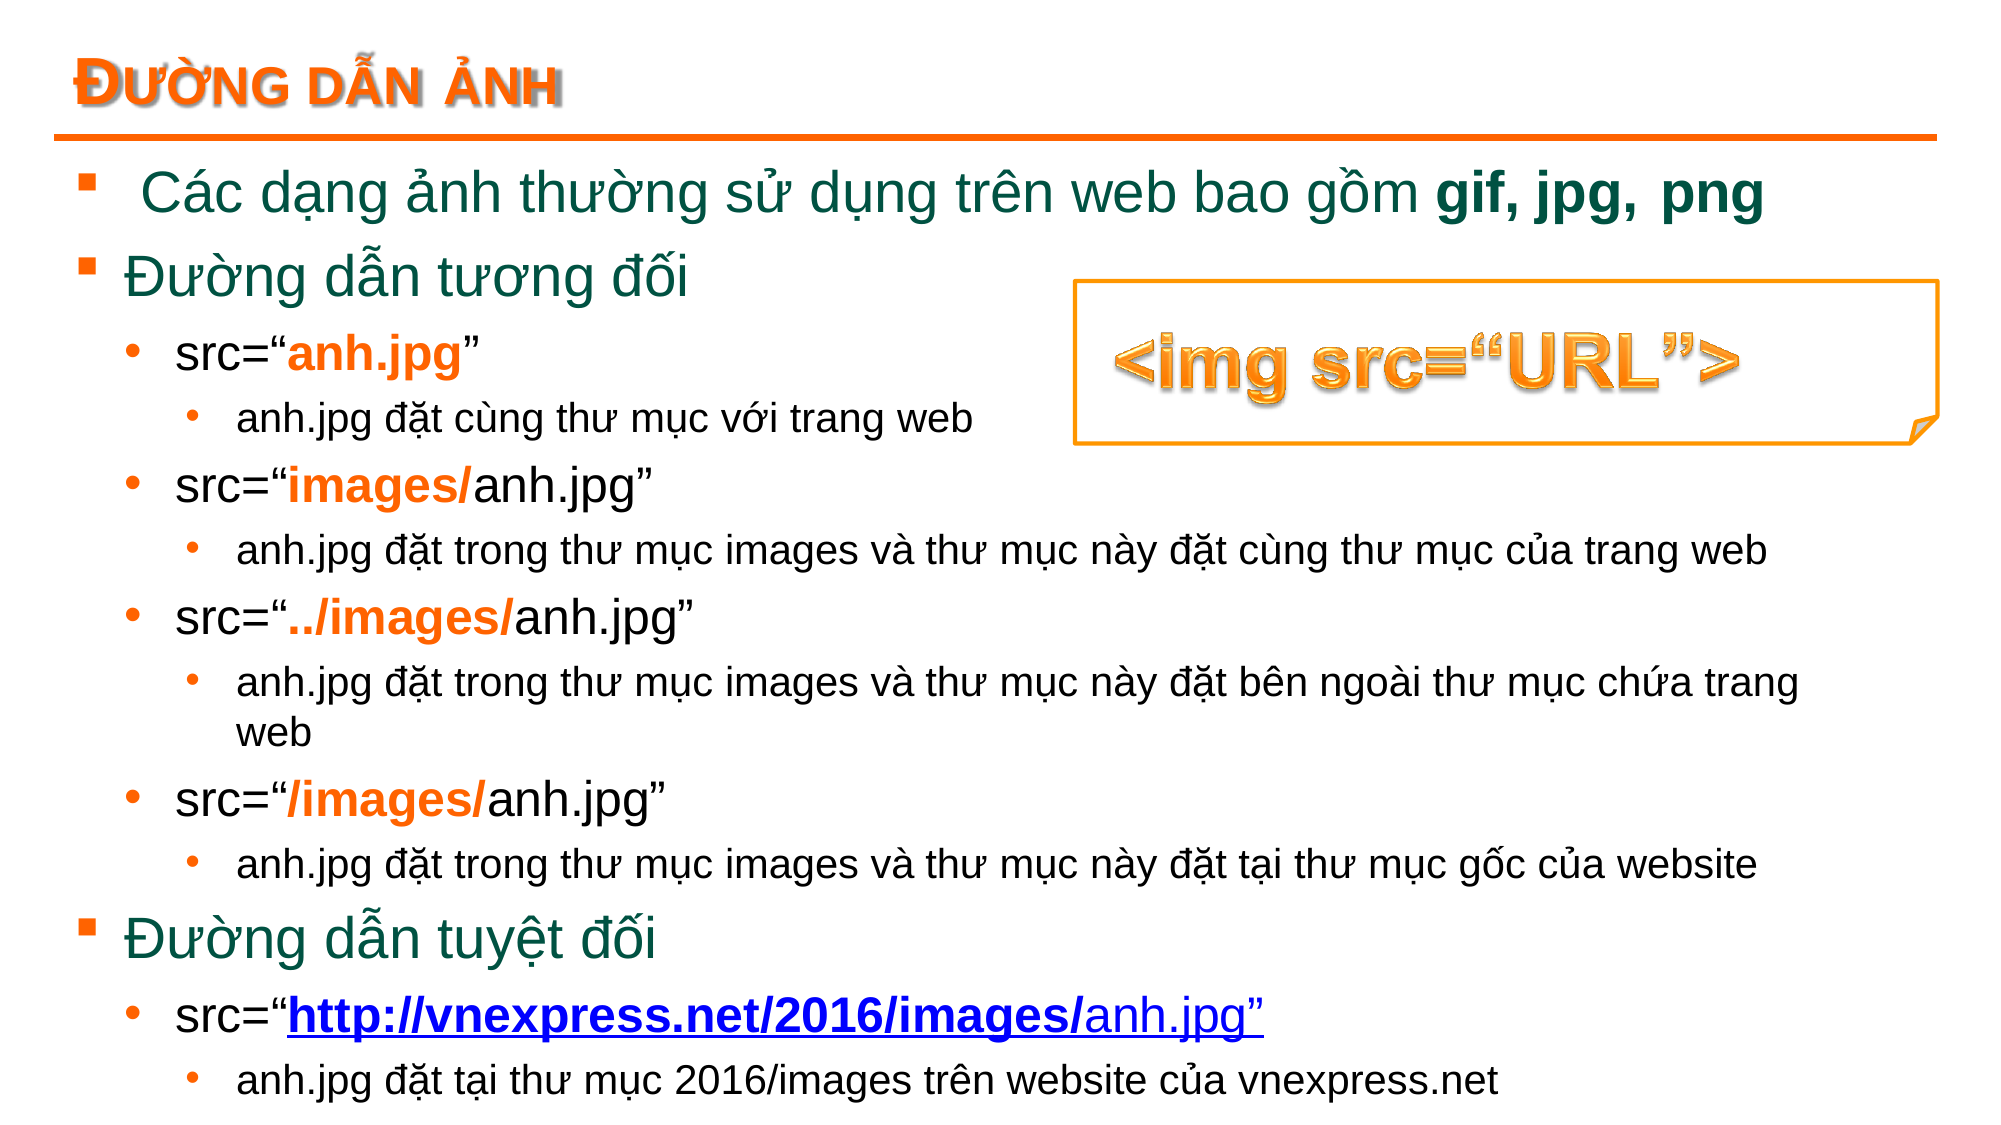

# ĐƯỜNG DẪN ẢNH
Các dạng ảnh thường sử dụng trên web bao gồm gif, jpg, png
Đường dẫn tương đối
src=“anh.jpg”
anh.jpg đặt cùng thư mục với trang web
src=“images/anh.jpg”
anh.jpg đặt trong thư mục images và thư mục này đặt cùng thư mục của trang web
src=“../images/anh.jpg”
anh.jpg đặt trong thư mục images và thư mục này đặt bên ngoài thư mục chứa trang web
src=“/images/anh.jpg”
anh.jpg đặt trong thư mục images và thư mục này đặt tại thư mục gốc của website
Đường dẫn tuyệt đối
src=“http://vnexpress.net/2016/images/anh.jpg”
anh.jpg đặt tại thư mục 2016/images trên website của vnexpress.net